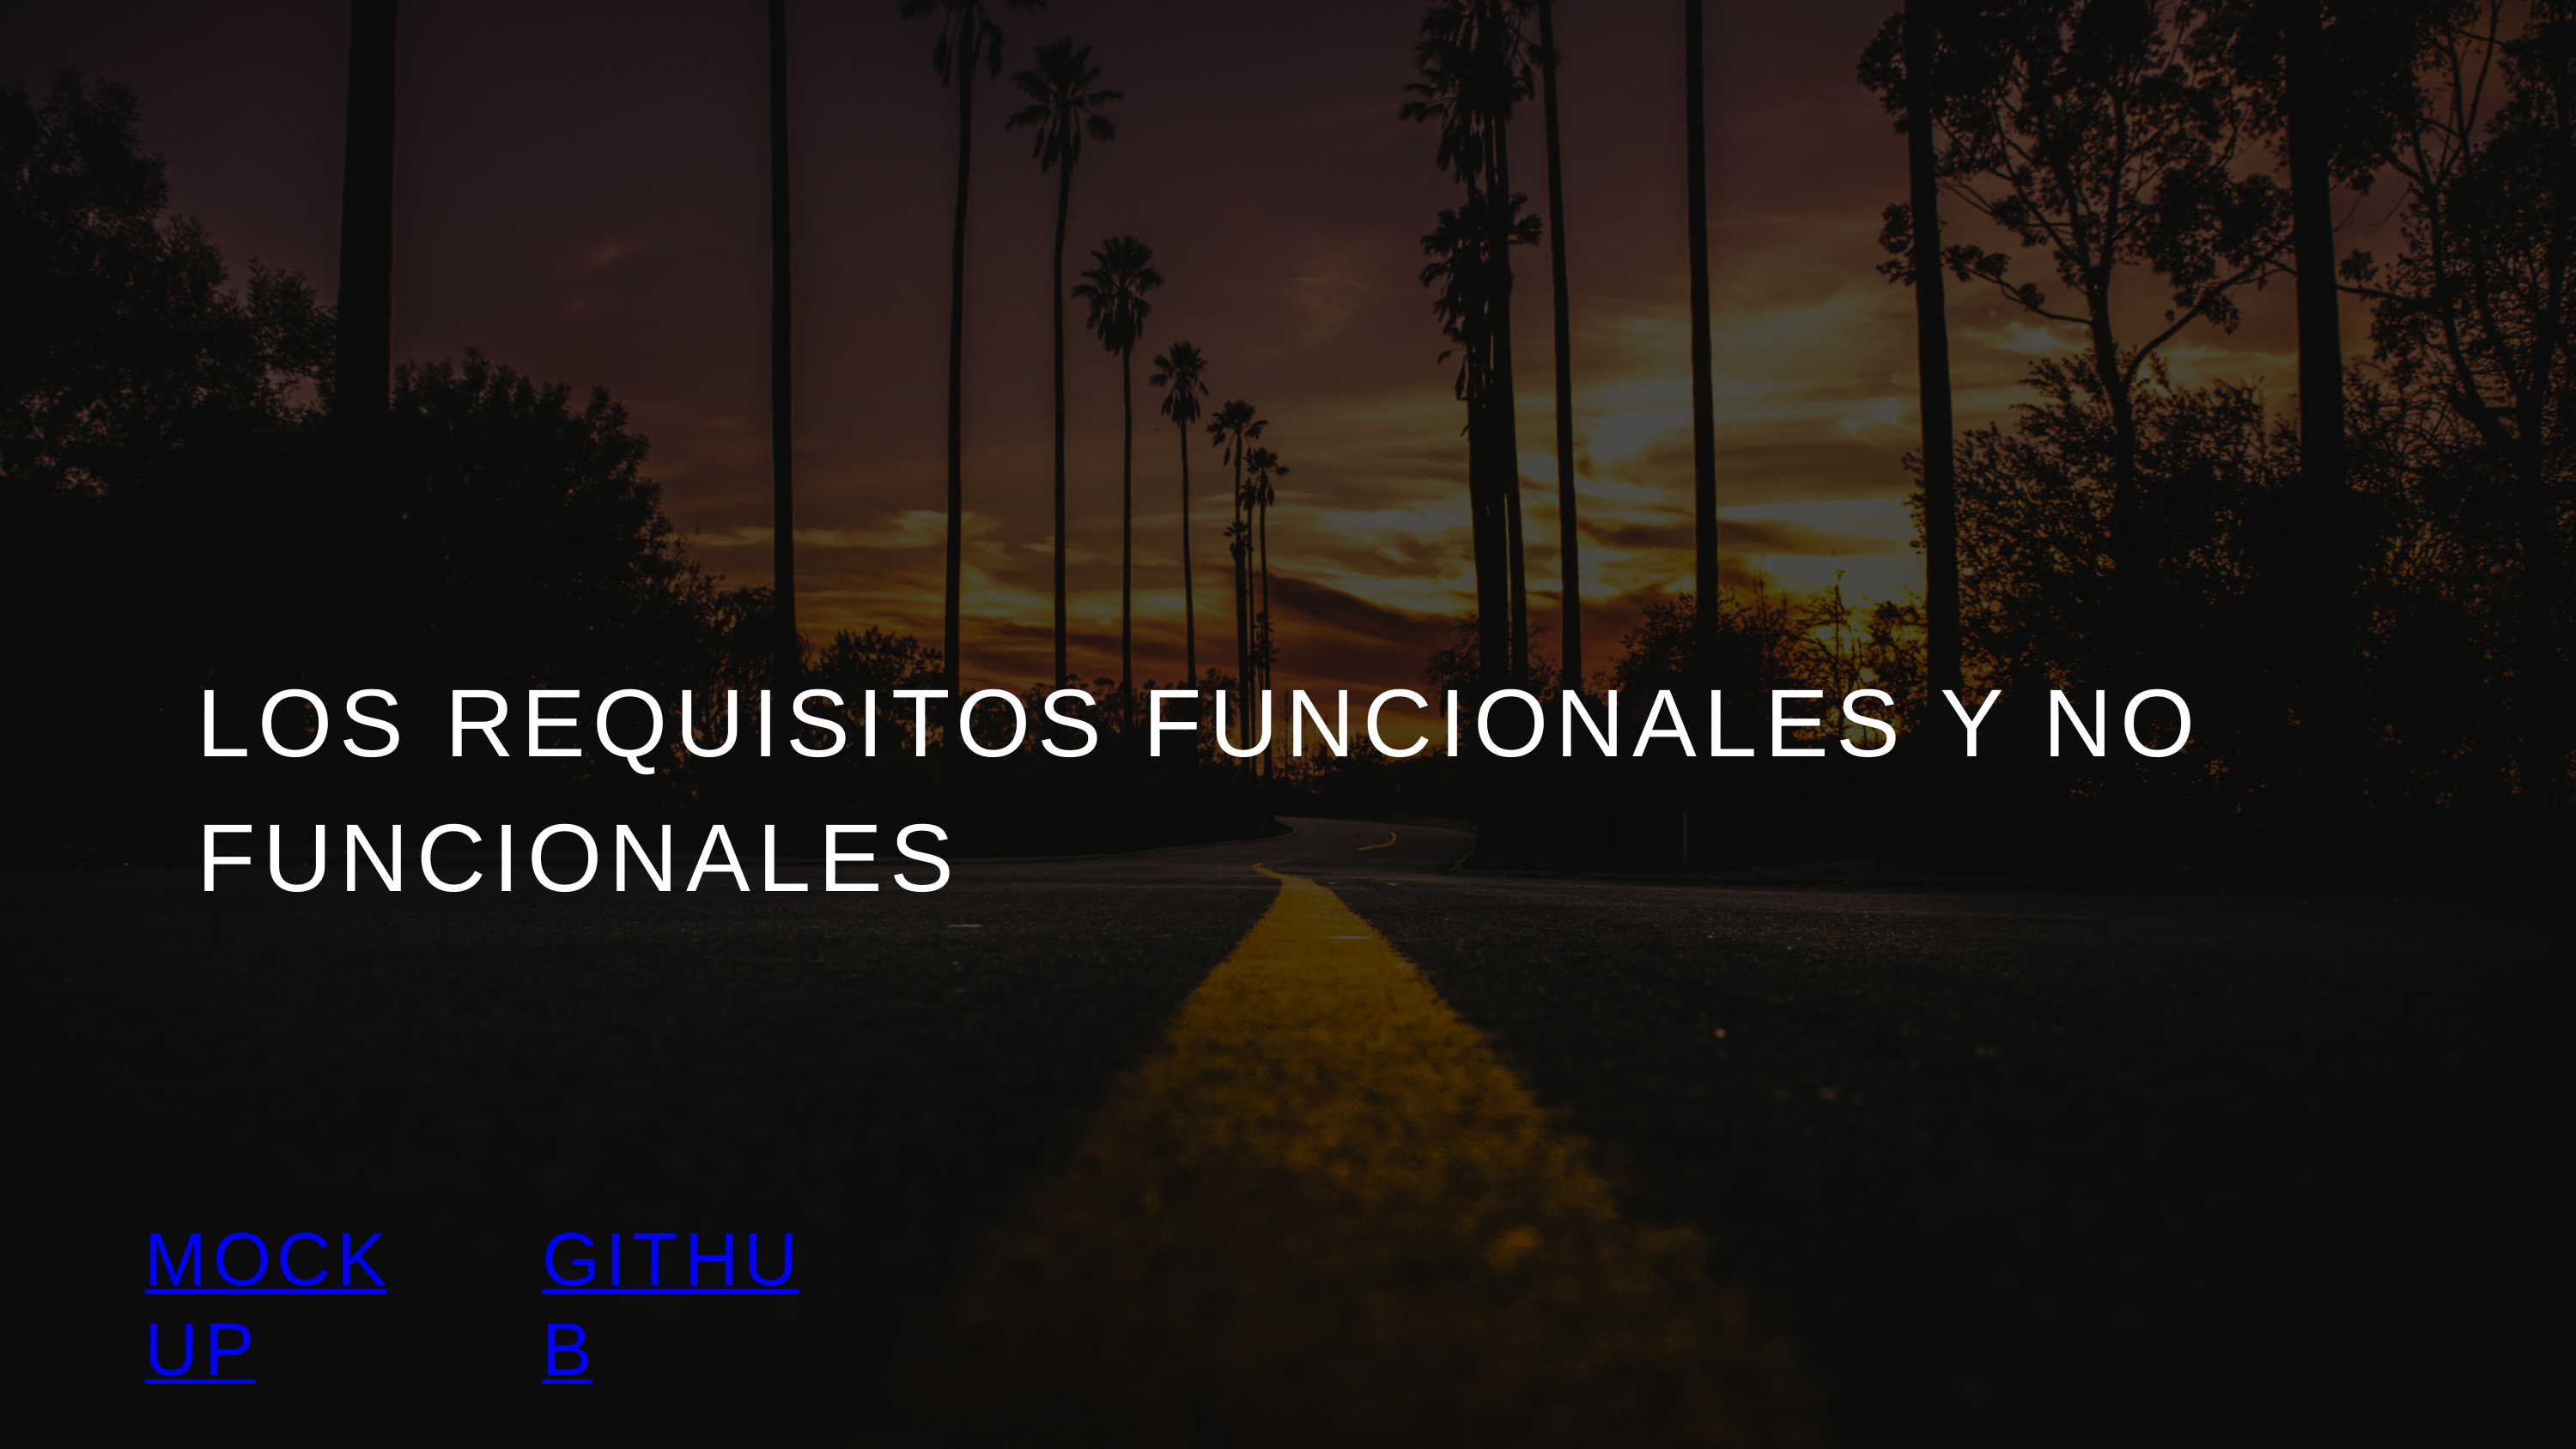

LOS REQUISITOS FUNCIONALES Y NO FUNCIONALES
MOCKUP
GITHUB